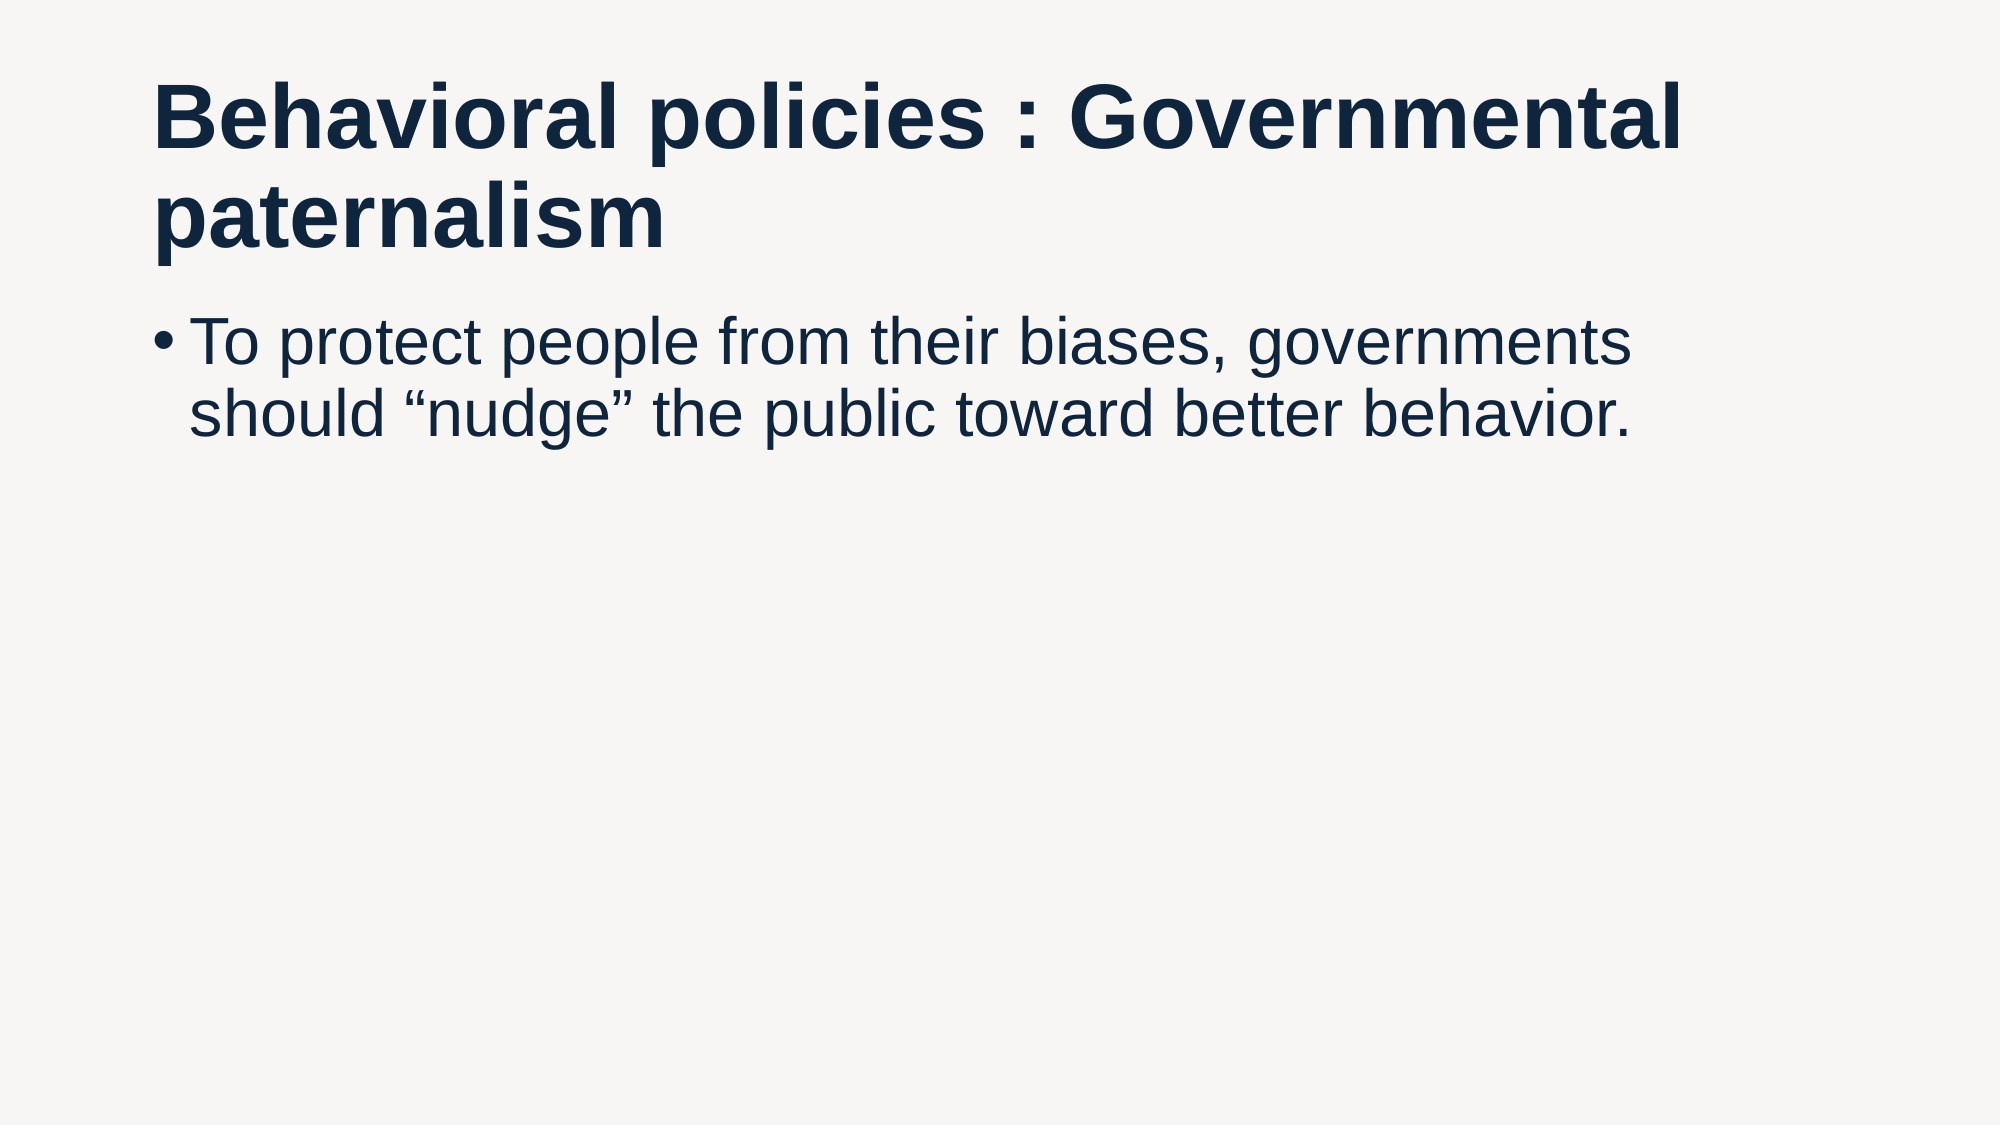

# Behavioral policies : Governmental paternalism
To protect people from their biases, governments should “nudge” the public toward better behavior.